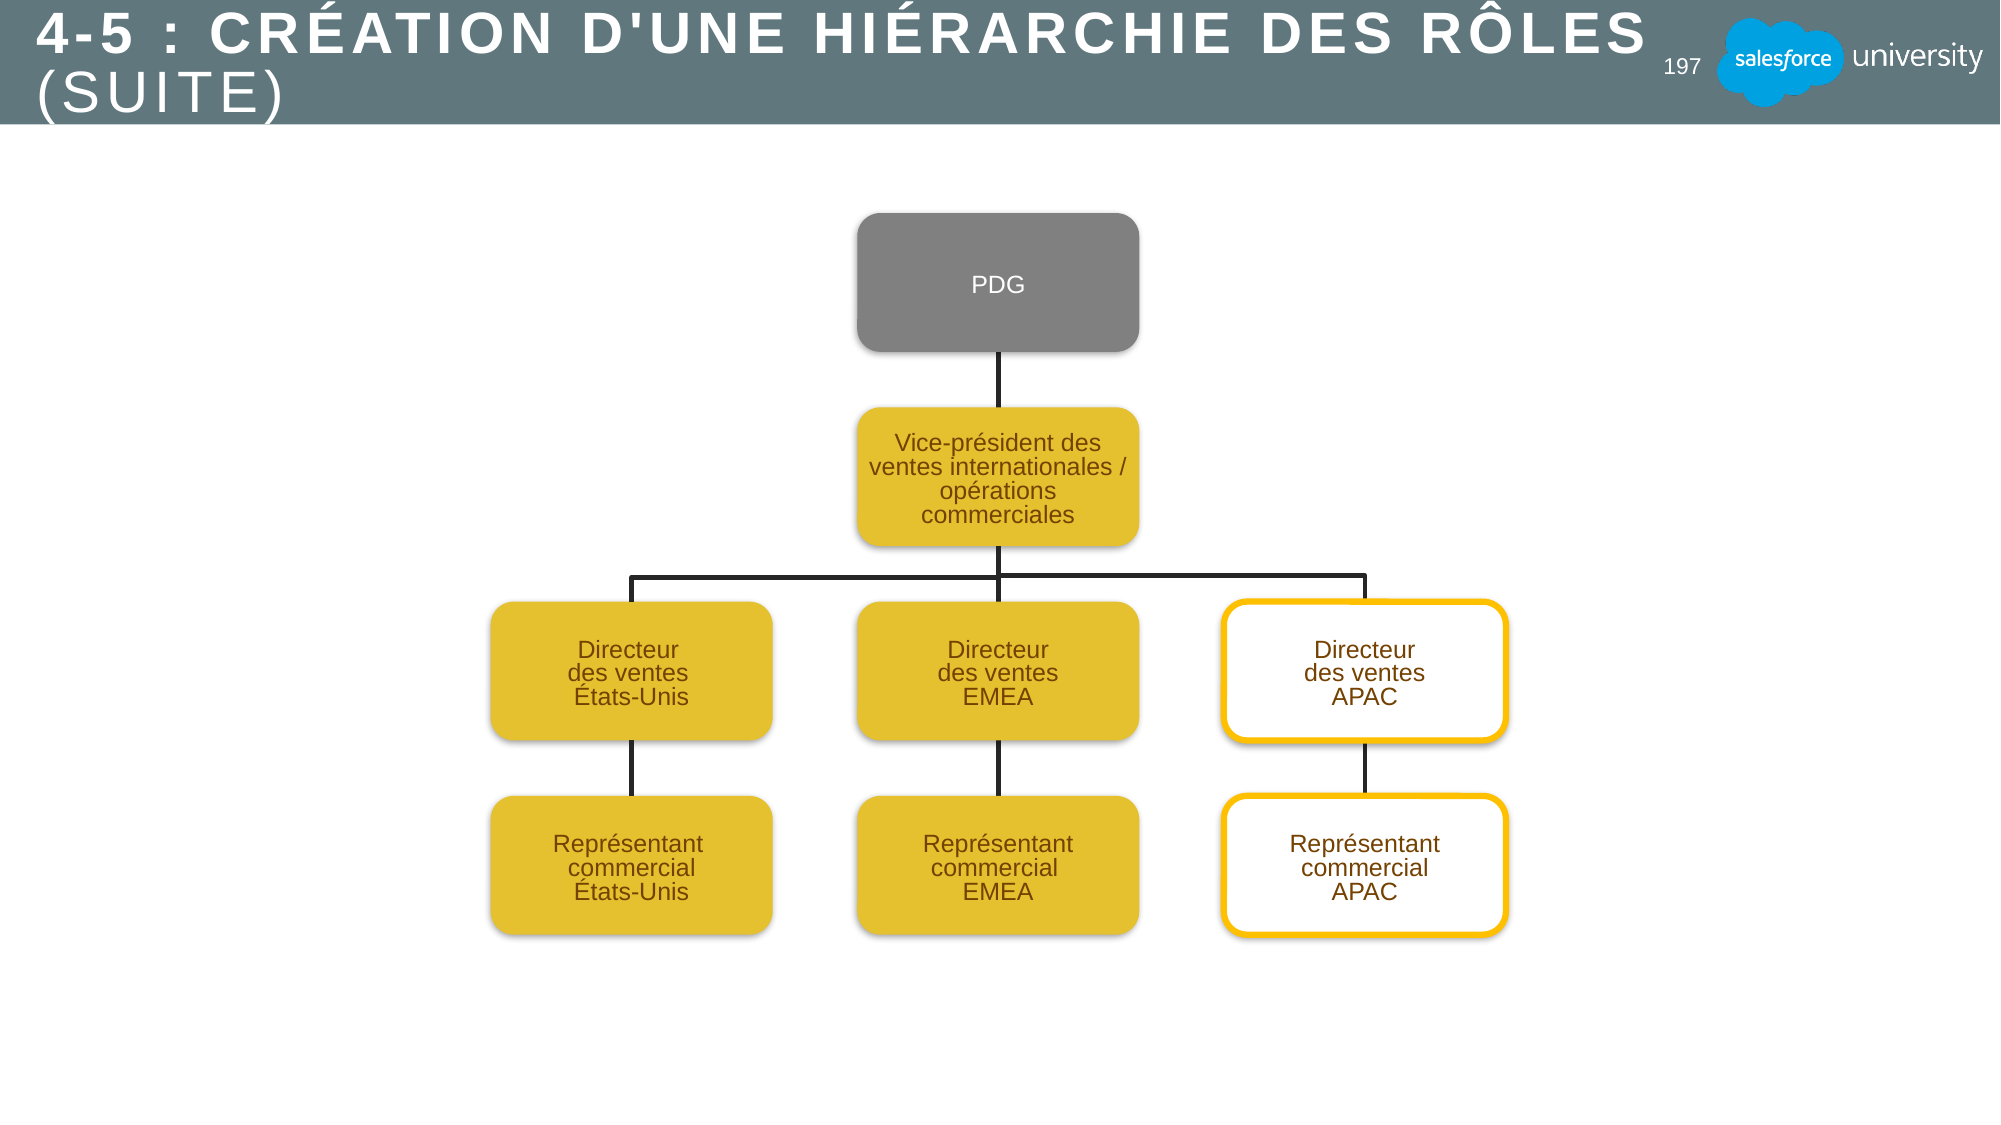

# 4-5 : Création d'une hiérarchie des rôles (suite)
197
PDG
Vice-président des ventes internationales / opérations commerciales
Directeur
des ventes
États-Unis
Directeur
des ventes
EMEA
Directeur
des ventes
APAC
Représentant
commercial
États-Unis
Représentant
commercial
EMEA
Représentant
commercial
APAC